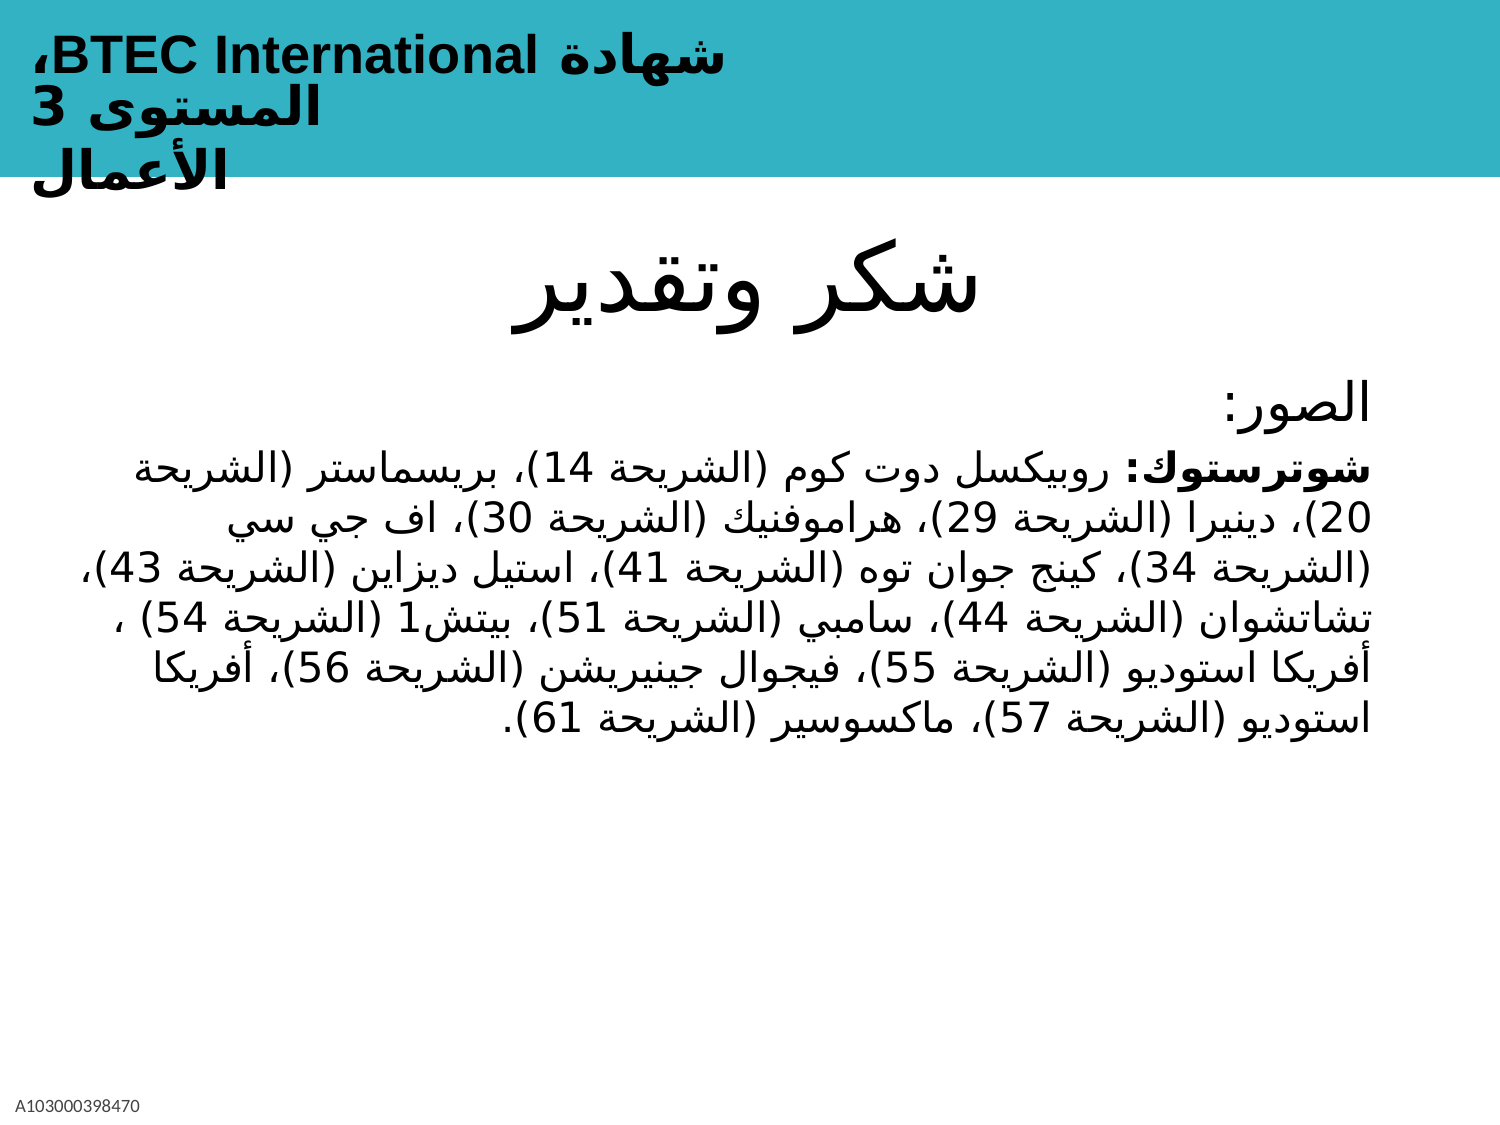

# شكر وتقدير
الصور:
شوترستوك: روبيكسل دوت كوم (الشريحة 14)، بريسماستر (الشريحة 20)، دينيرا (الشريحة 29)، هراموفنيك (الشريحة 30)، اف جي سي (الشريحة 34)، كينج جوان توه (الشريحة 41)، استيل ديزاين (الشريحة 43)، تشاتشوان (الشريحة 44)، سامبي (الشريحة 51)، بيتش1 (الشريحة 54) ، أفريكا استوديو (الشريحة 55)، فيجوال جينيريشن (الشريحة 56)، أفريكا استوديو (الشريحة 57)، ماكسوسير (الشريحة 61).

A103000398470